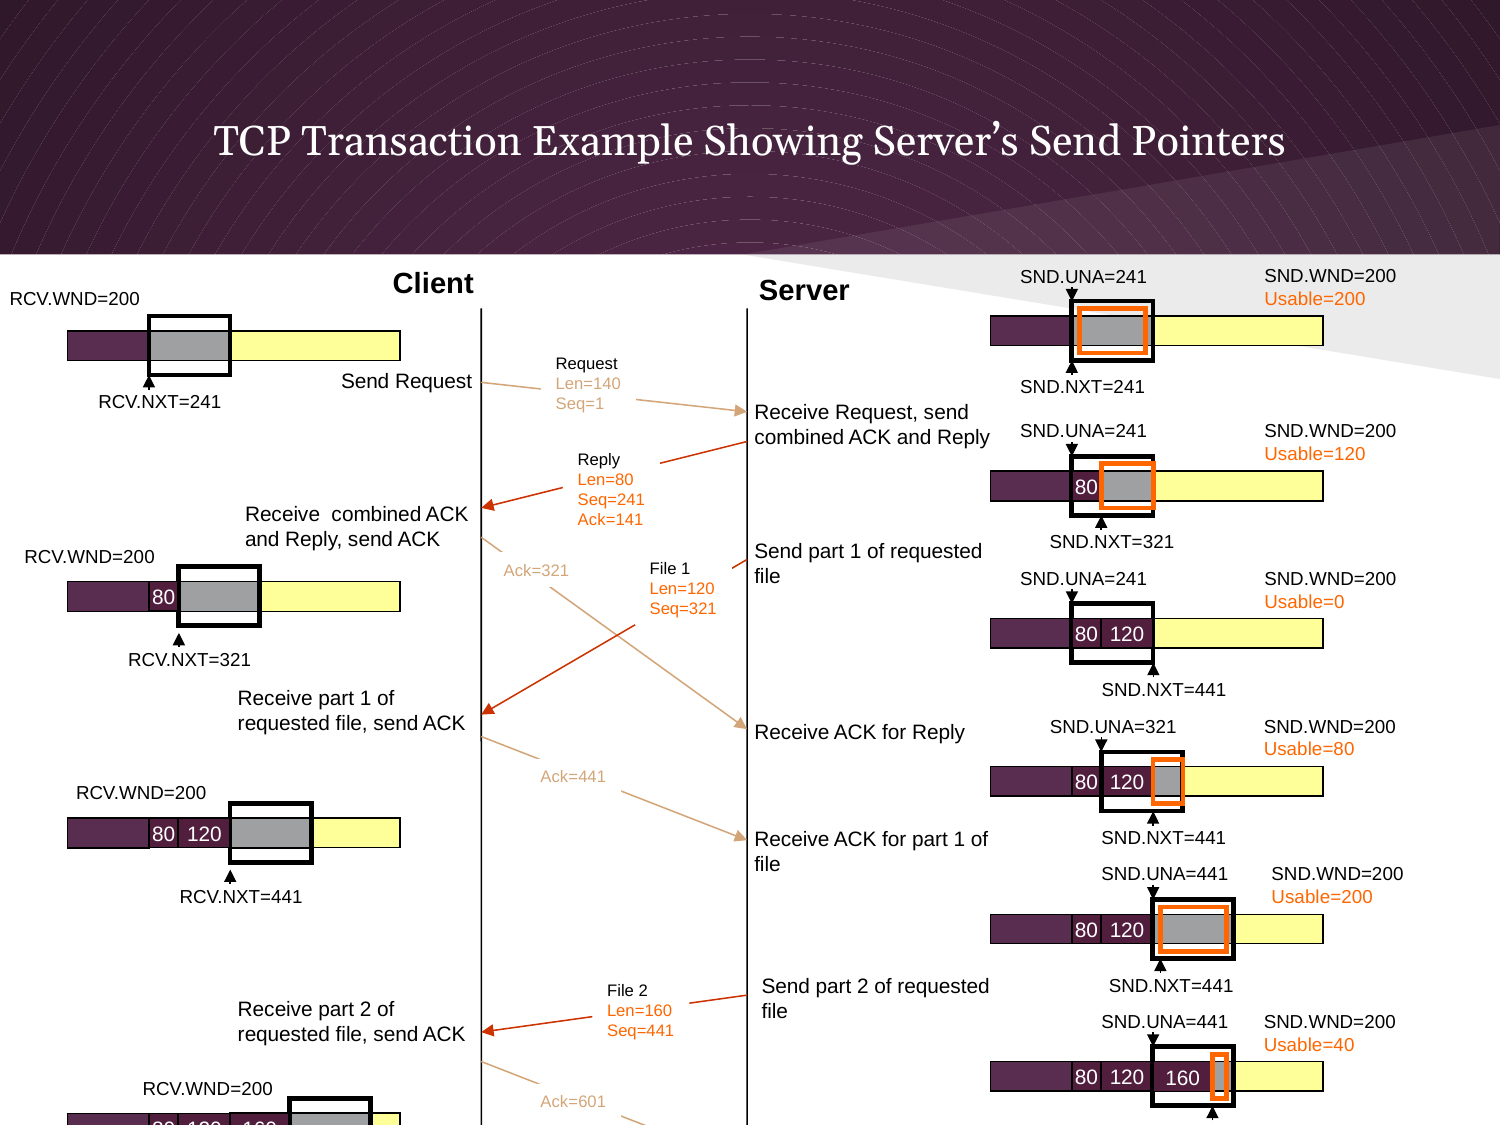

# TCP Transaction Example Showing Server’s Send Pointers
Client
SND.UNA=241
SND.WND=200
Usable=200
Server
RCV.WND=200

Request
Len=140
Seq=1

Send Request

SND.NXT=241

RCV.NXT=241
Receive Request, send
combined ACK and Reply
SND.UNA=241
SND.WND=200
Usable=120

80

SND.NXT=321

Reply
Len=80
Seq=241
Ack=141
Receive  combined ACK and Reply, send ACK
Send part 1 of requested file
RCV.WND=200

80

RCV.NXT=321

Ack=321
File 1
Len=120
Seq=321

SND.UNA=241
SND.WND=200
Usable=0

80
120

SND.NXT=441
Receive part 1 of requested file, send ACK
SND.UNA=321
SND.WND=200
Usable=80

80
120

SND.NXT=441
Receive ACK for Reply

Ack=441
RCV.WND=200

80
120

RCV.NXT=441
Receive ACK for part 1 of file
SND.UNA=441
SND.WND=200
Usable=200

80
120

SND.NXT=441
Send part 2 of requested file
File 2
Len=160
Seq=441

Receive part 2 of requested file, send ACK
SND.UNA=441
SND.WND=200
Usable=40

80
120
160

SND.NXT=601

Ack=601
RCV.WND=200

160

80
120

RCV.NXT=601
Receive ACK for part 2 of file
SND.UNA=601
SND.WND=200
Usable=200

80
120
160

SND.NXT=601
This example is based on tcpipguide.com
3- 84